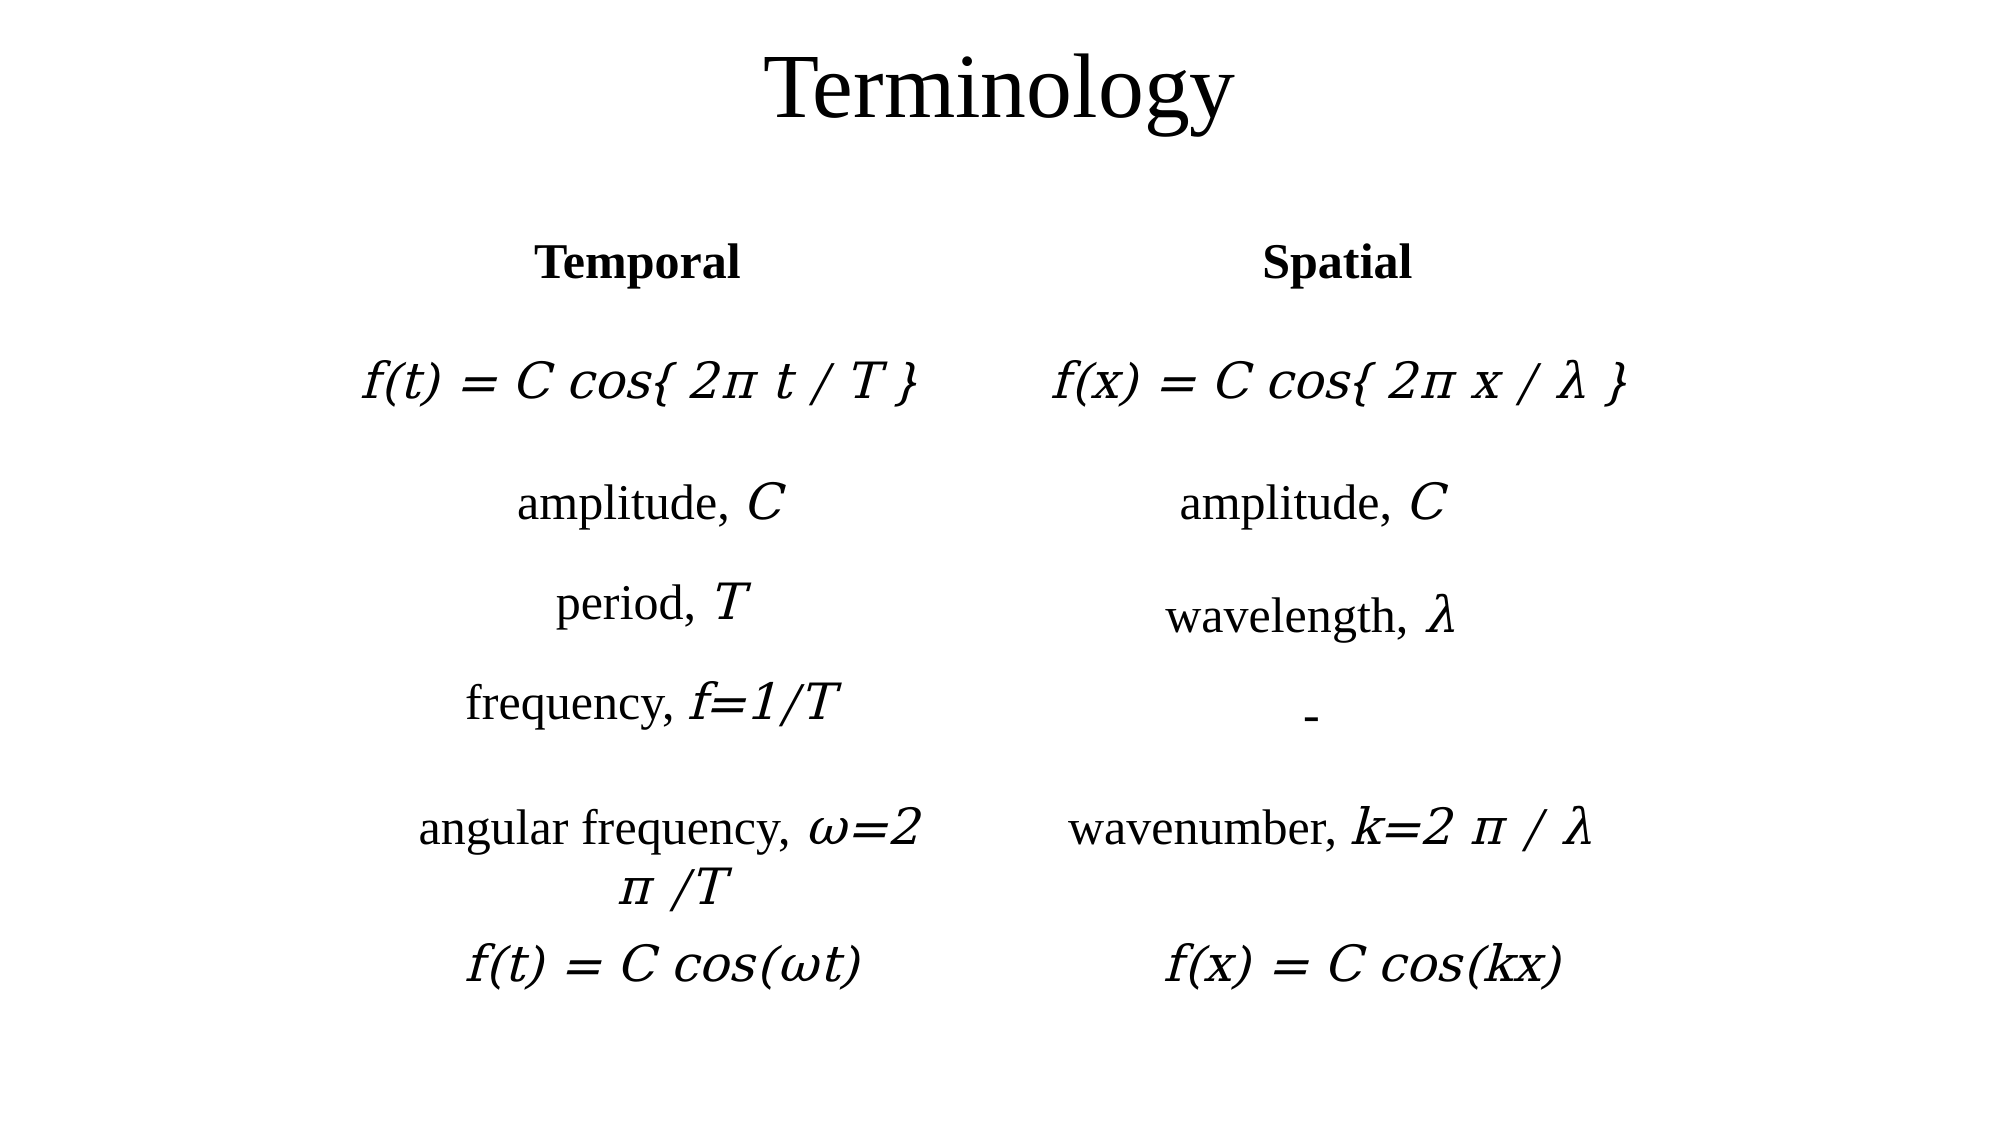

Terminology
Temporal

f(t) = C cos{ 2π t / T }
Spatial

f(x) = C cos{ 2π x / λ }
amplitude, C
amplitude, C

period, T
wavelength, λ
frequency, f=1/T
-
angular frequency, ω=2 π /T
wavenumber, k=2 π / λ

f(t) = C cos(ωt)

f(x) = C cos(kx)